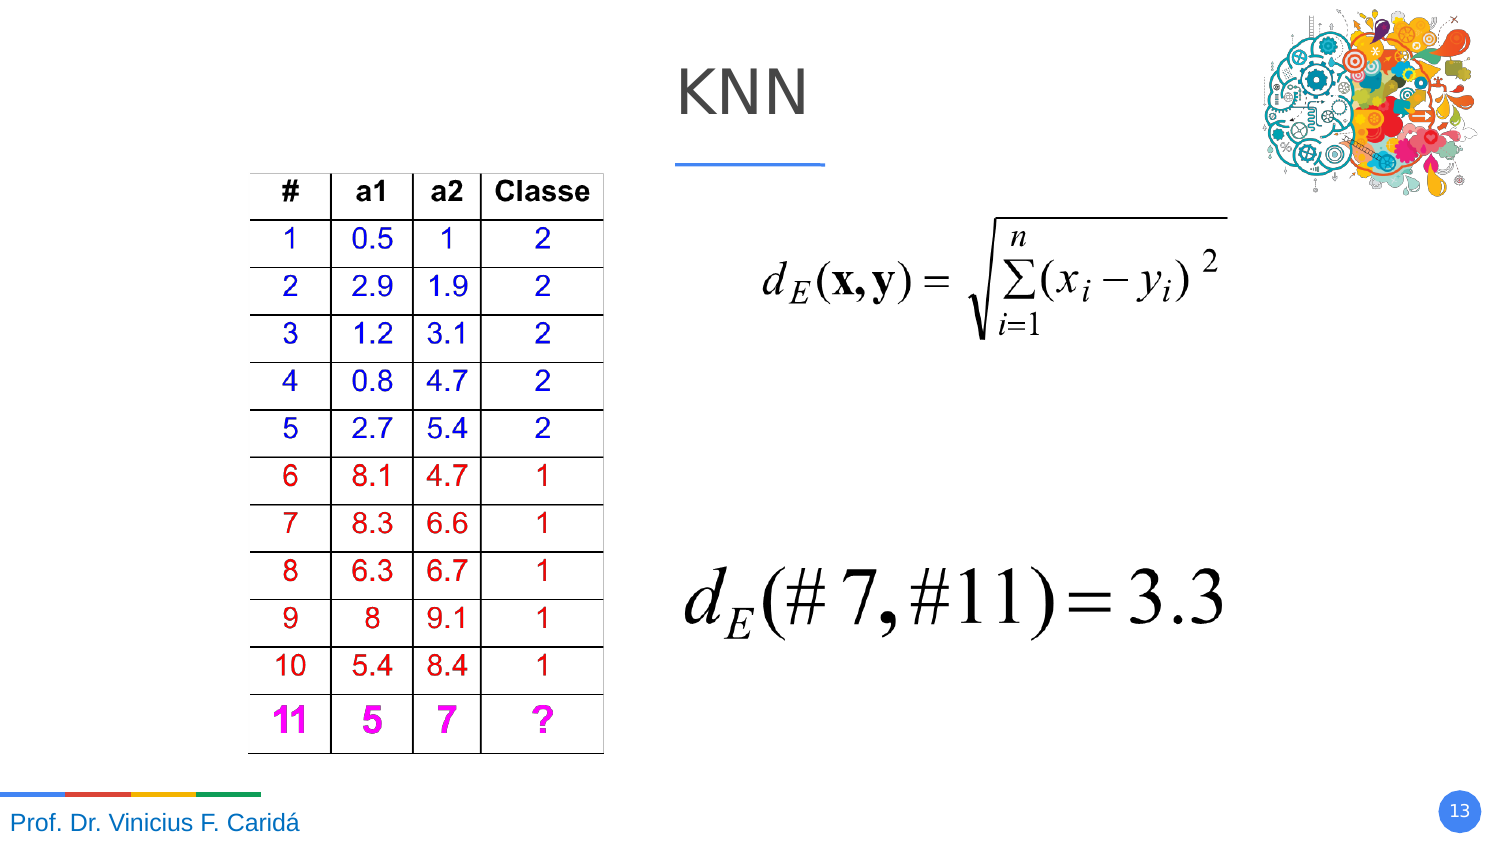

KNN

13
Prof. Dr. Vinicius F. Caridá